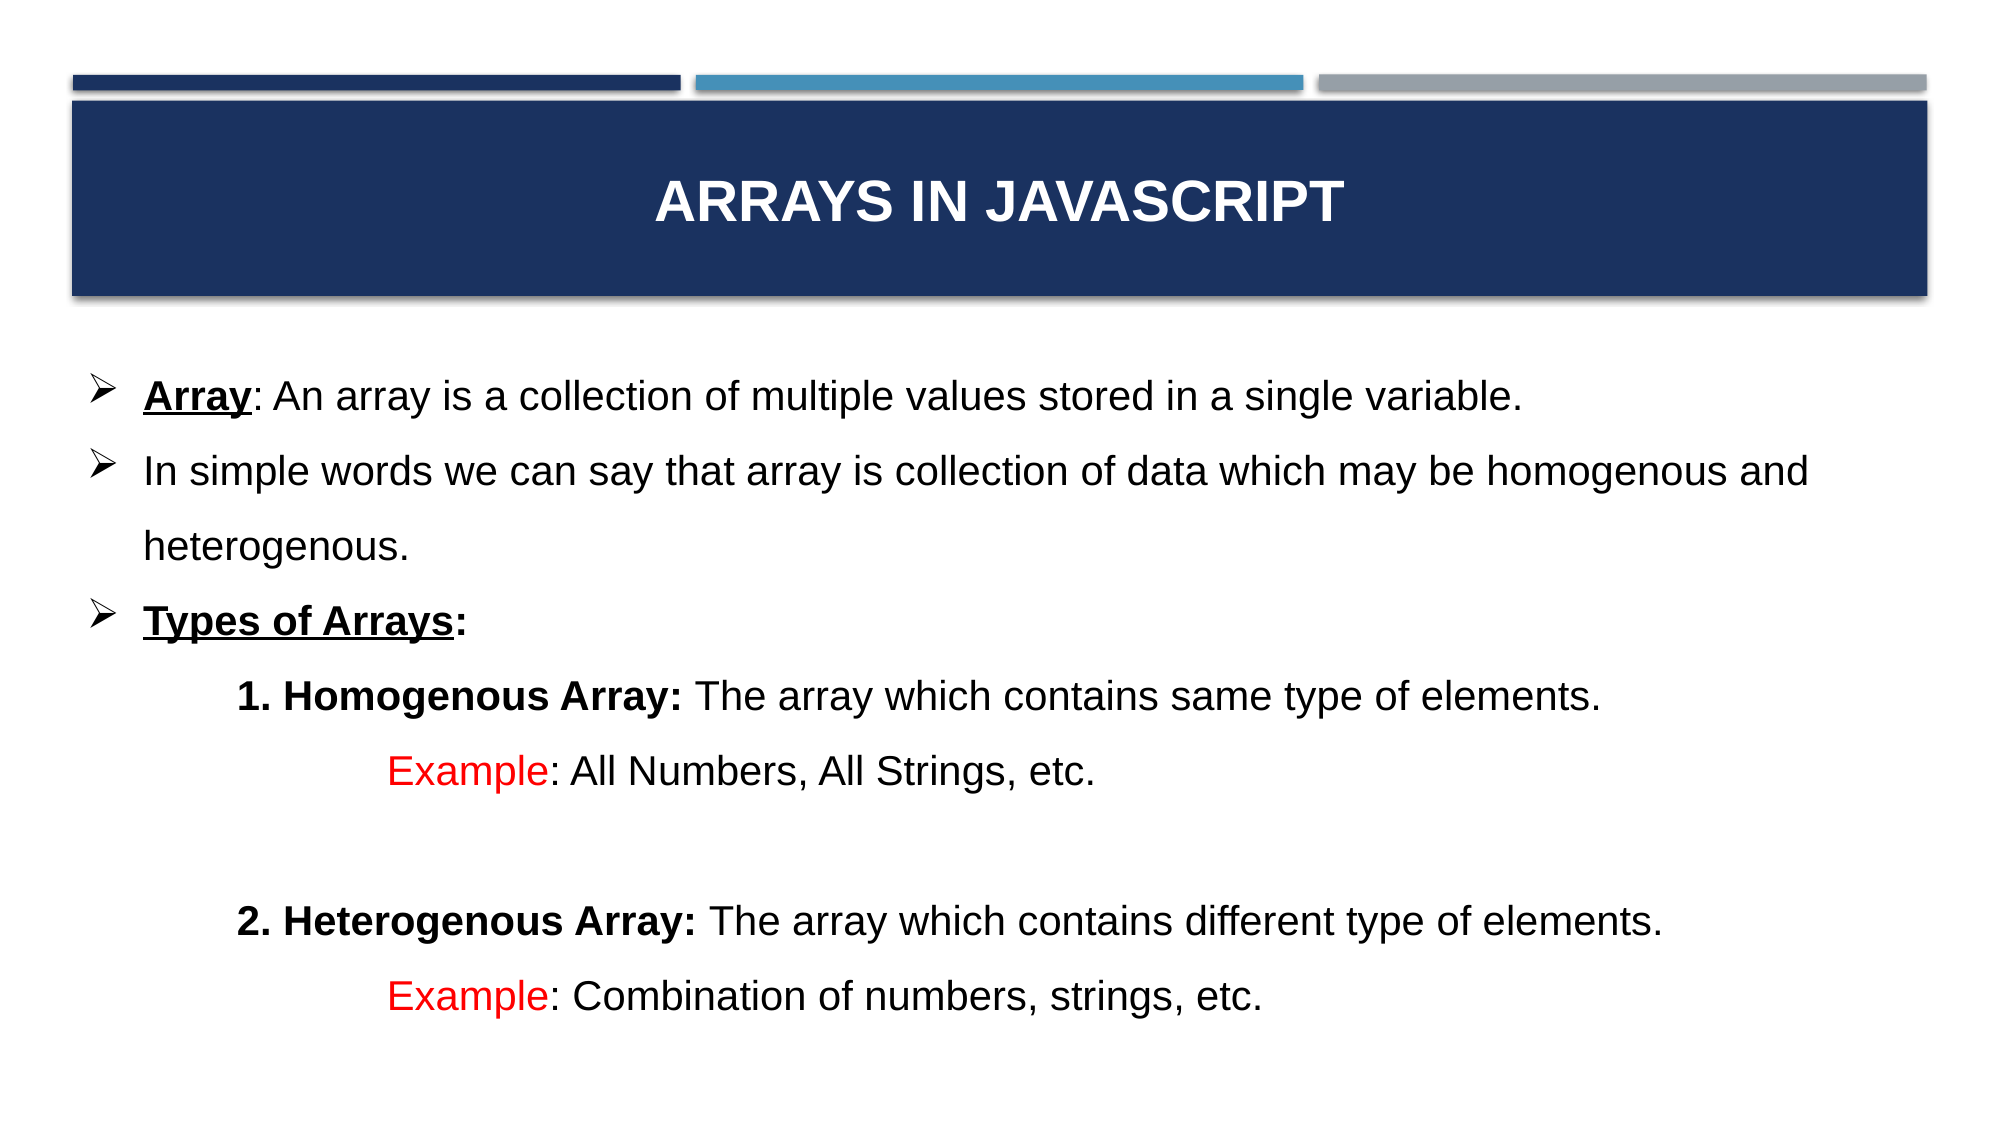

# arrays in javascript
Array: An array is a collection of multiple values stored in a single variable.
In simple words we can say that array is collection of data which may be homogenous and heterogenous.
Types of Arrays:
	1. Homogenous Array: The array which contains same type of elements.
		Example: All Numbers, All Strings, etc.

	2. Heterogenous Array: The array which contains different type of elements.
		Example: Combination of numbers, strings, etc.